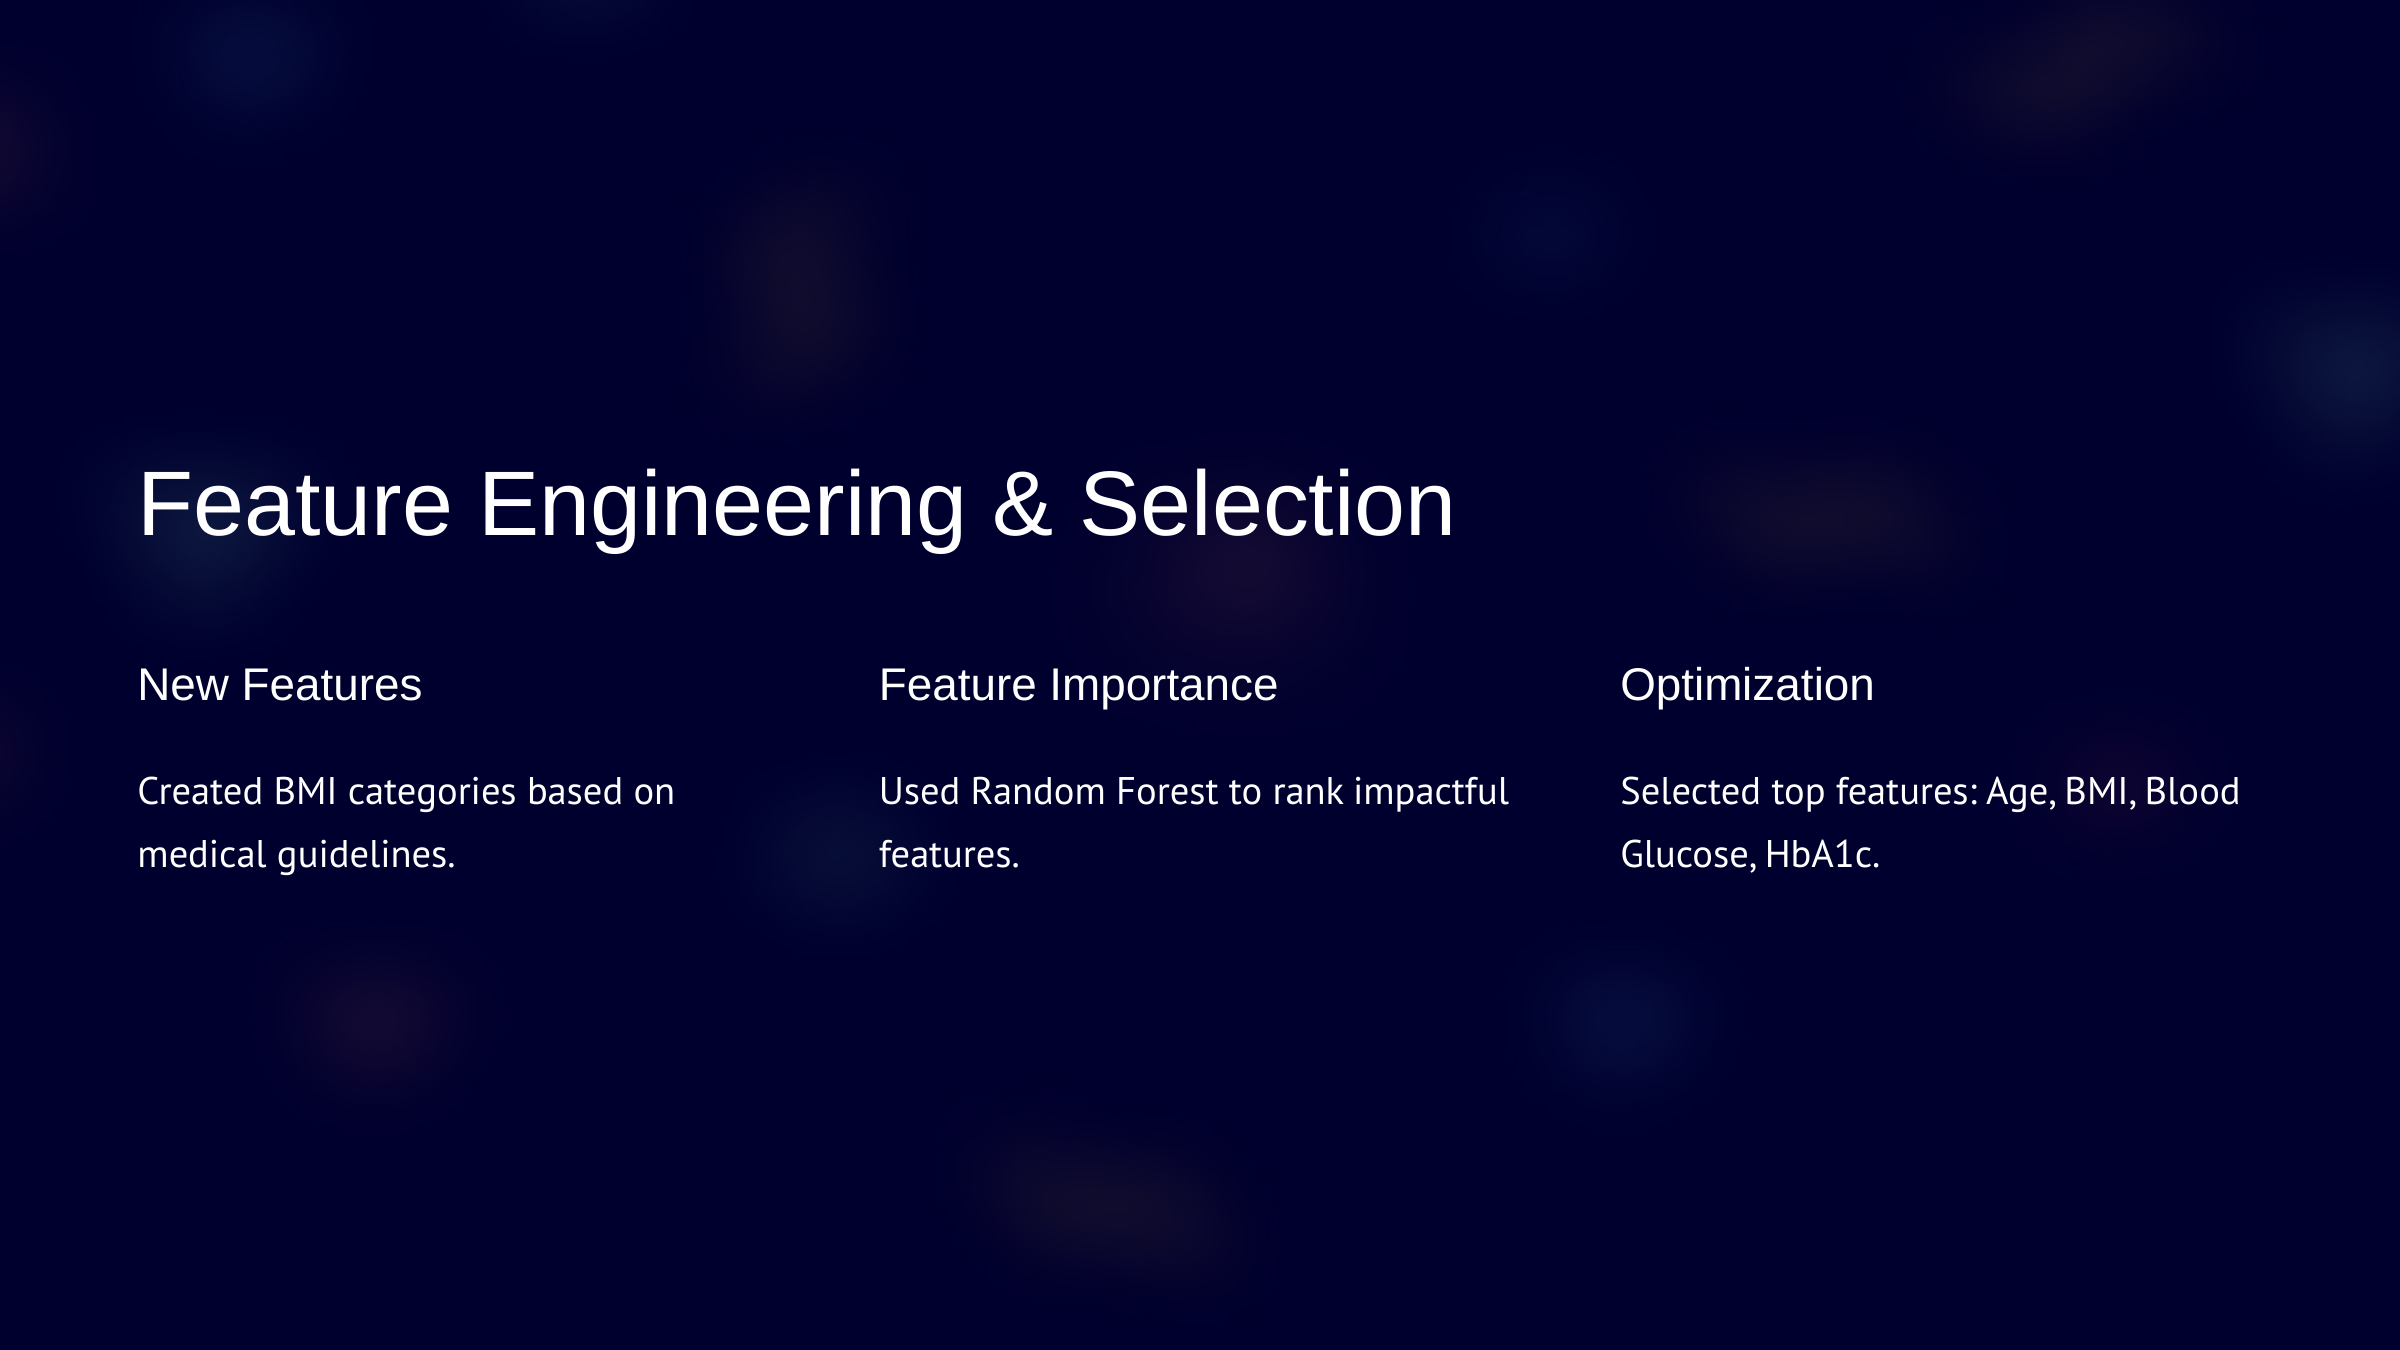

Feature Engineering & Selection
New Features
Feature Importance
Optimization
Created BMI categories based on medical guidelines.
Used Random Forest to rank impactful features.
Selected top features: Age, BMI, Blood Glucose, HbA1c.